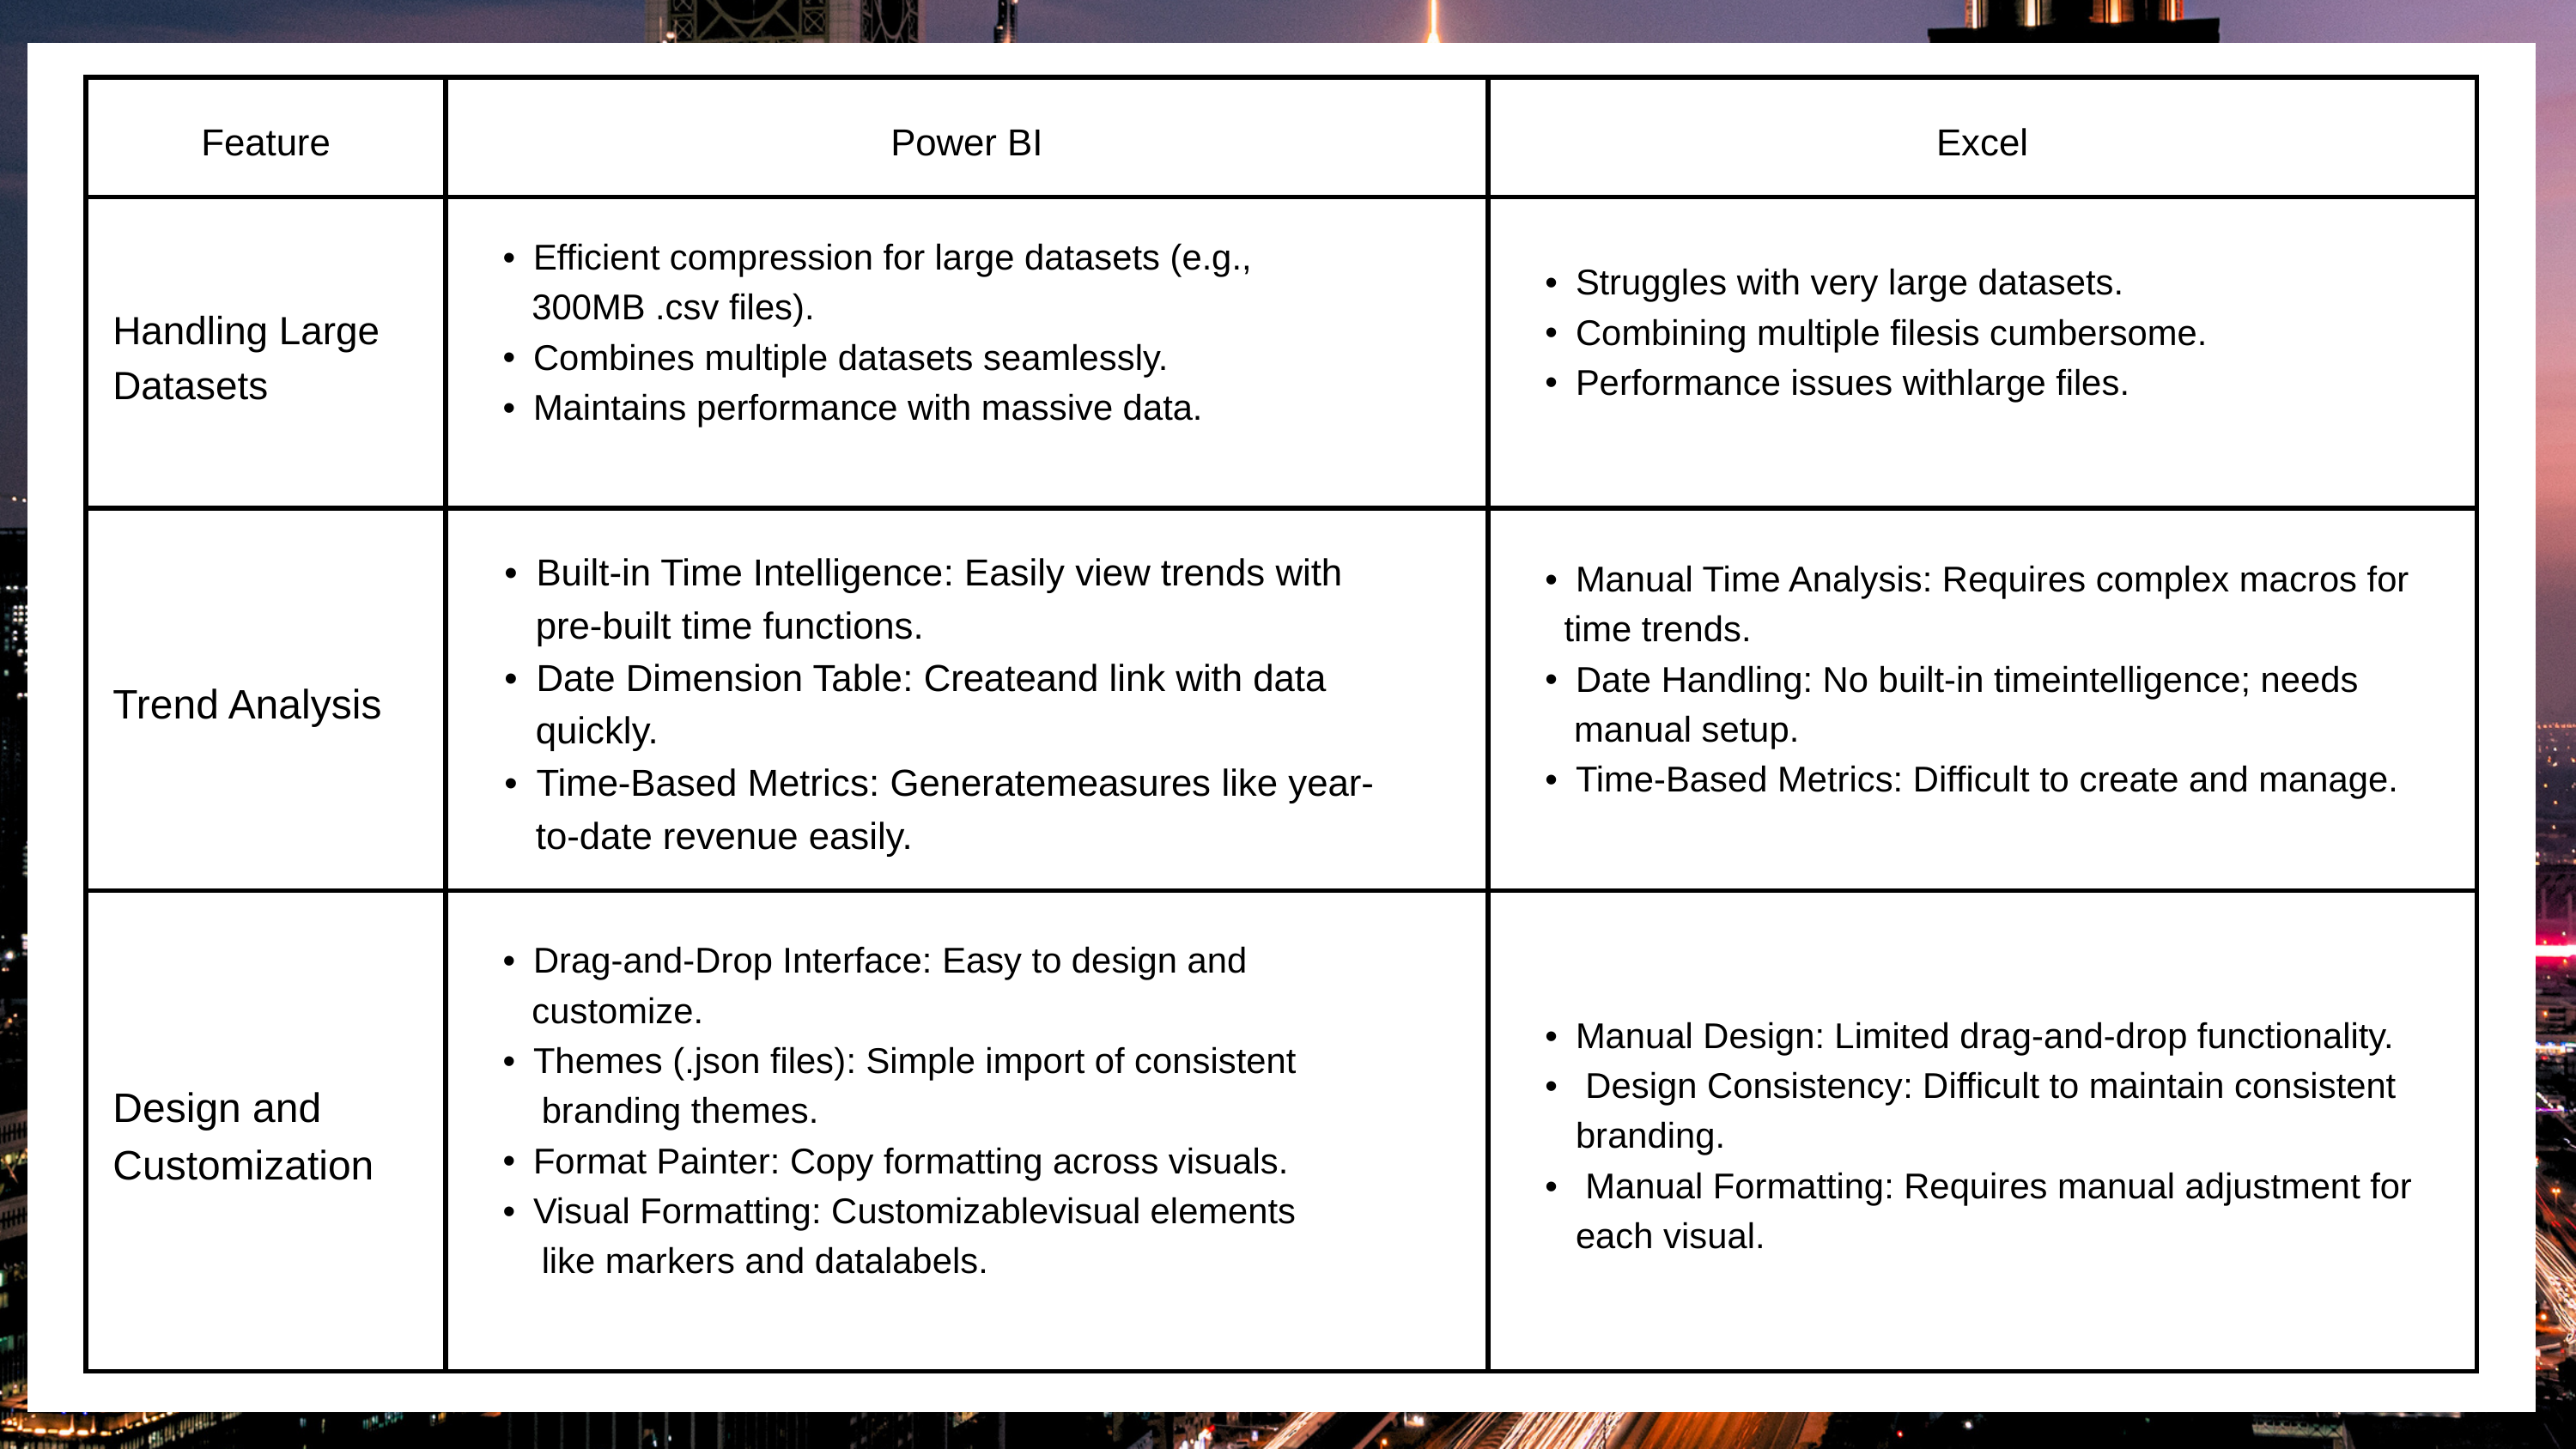

| Feature | Power BI | Excel |
| --- | --- | --- |
| Handling Large Datasets | Efficient compression for large datasets (e.g., 300MB .csv files). Combines multiple datasets seamlessly. Maintains performance with massive data. | Struggles with very large datasets. Combining multiple filesis cumbersome. Performance issues withlarge files. |
| Trend Analysis | Built-in Time Intelligence: Easily view trends with pre-built time functions. Date Dimension Table: Createand link with data quickly. Time-Based Metrics: Generatemeasures like year- to-date revenue easily. | Manual Time Analysis: Requires complex macros for time trends. Date Handling: No built-in timeintelligence; needs manual setup. Time-Based Metrics: Difficult to create and manage. |
| Design and Customization | Drag-and-Drop Interface: Easy to design and customize. Themes (.json files): Simple import of consistent branding themes. Format Painter: Copy formatting across visuals. Visual Formatting: Customizablevisual elements like markers and datalabels. | Manual Design: Limited drag-and-drop functionality. Design Consistency: Difficult to maintain consistent branding. Manual Formatting: Requires manual adjustment for each visual. |